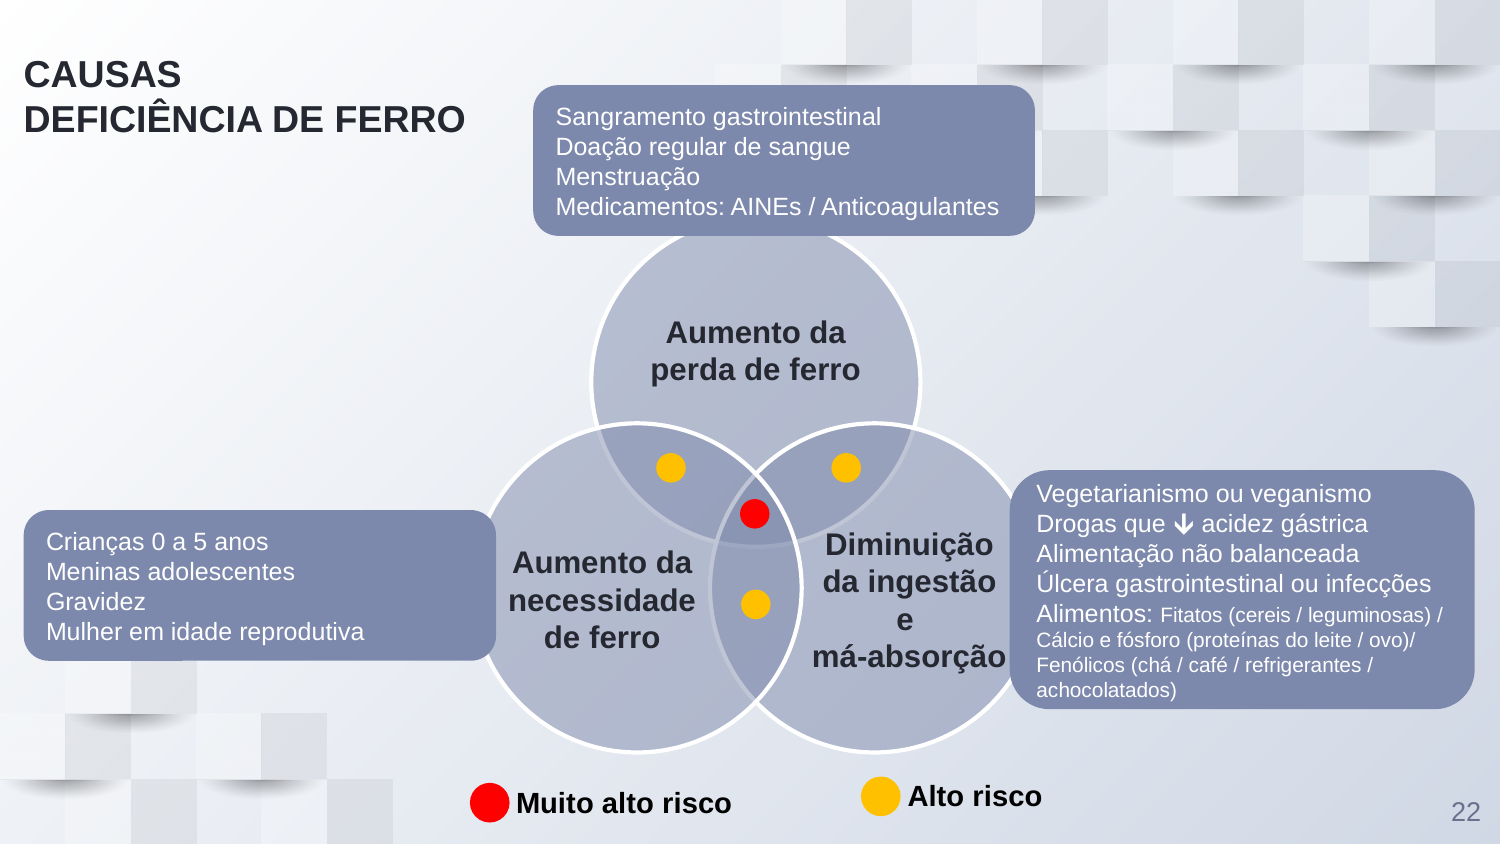

# CAUSAS DEFICIÊNCIA DE FERRO
Sangramento gastrointestinal
Doação regular de sangue
Menstruação
Medicamentos: AINEs / Anticoagulantes

Aumento da perda de ferro

Aumento da necessidade de ferro
Diminuição da ingestão e
má-absorção

Vegetarianismo ou veganismo
Drogas que 🡳 acidez gástrica
Alimentação não balanceada
Úlcera gastrointestinal ou infecções
Alimentos: Fitatos (cereis / leguminosas) / Cálcio e fósforo (proteínas do leite / ovo)/ Fenólicos (chá / café / refrigerantes / achocolatados)

Crianças 0 a 5 anos
Meninas adolescentes
Gravidez
Mulher em idade reprodutiva

Alto risco

22

Muito alto risco